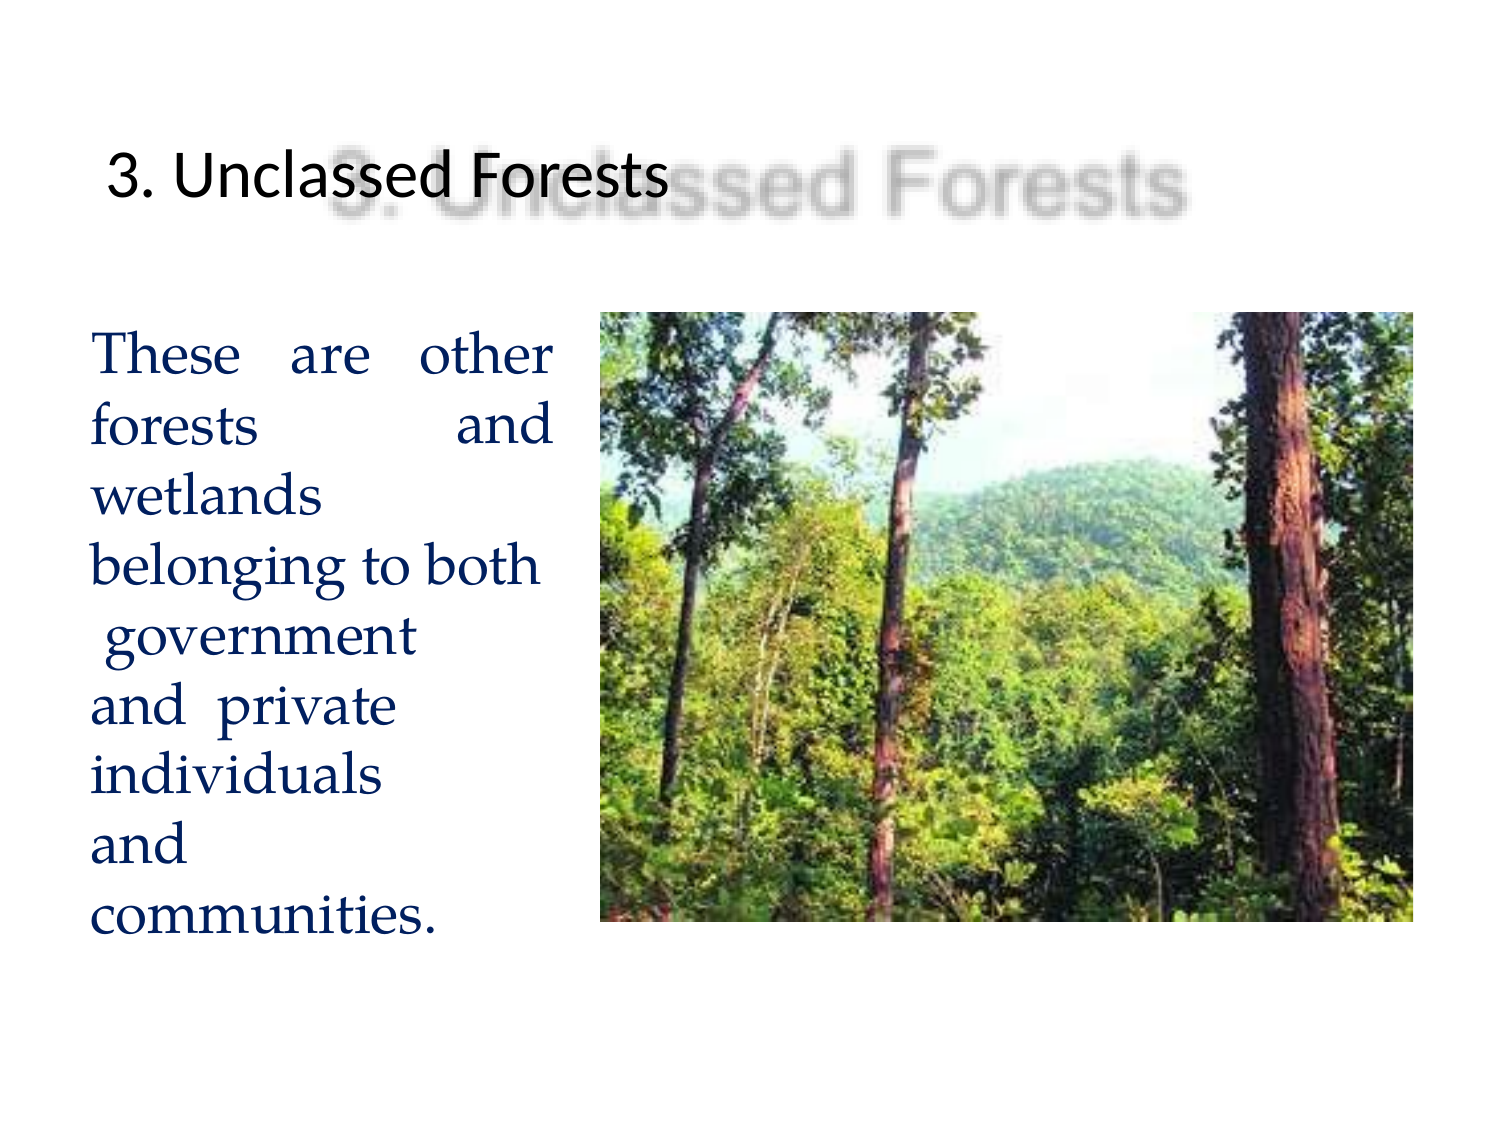

# 3. Unclassed Forests

These	are	other
and
forests
wetlands  belonging to both  government	and  private  individuals	and  communities.